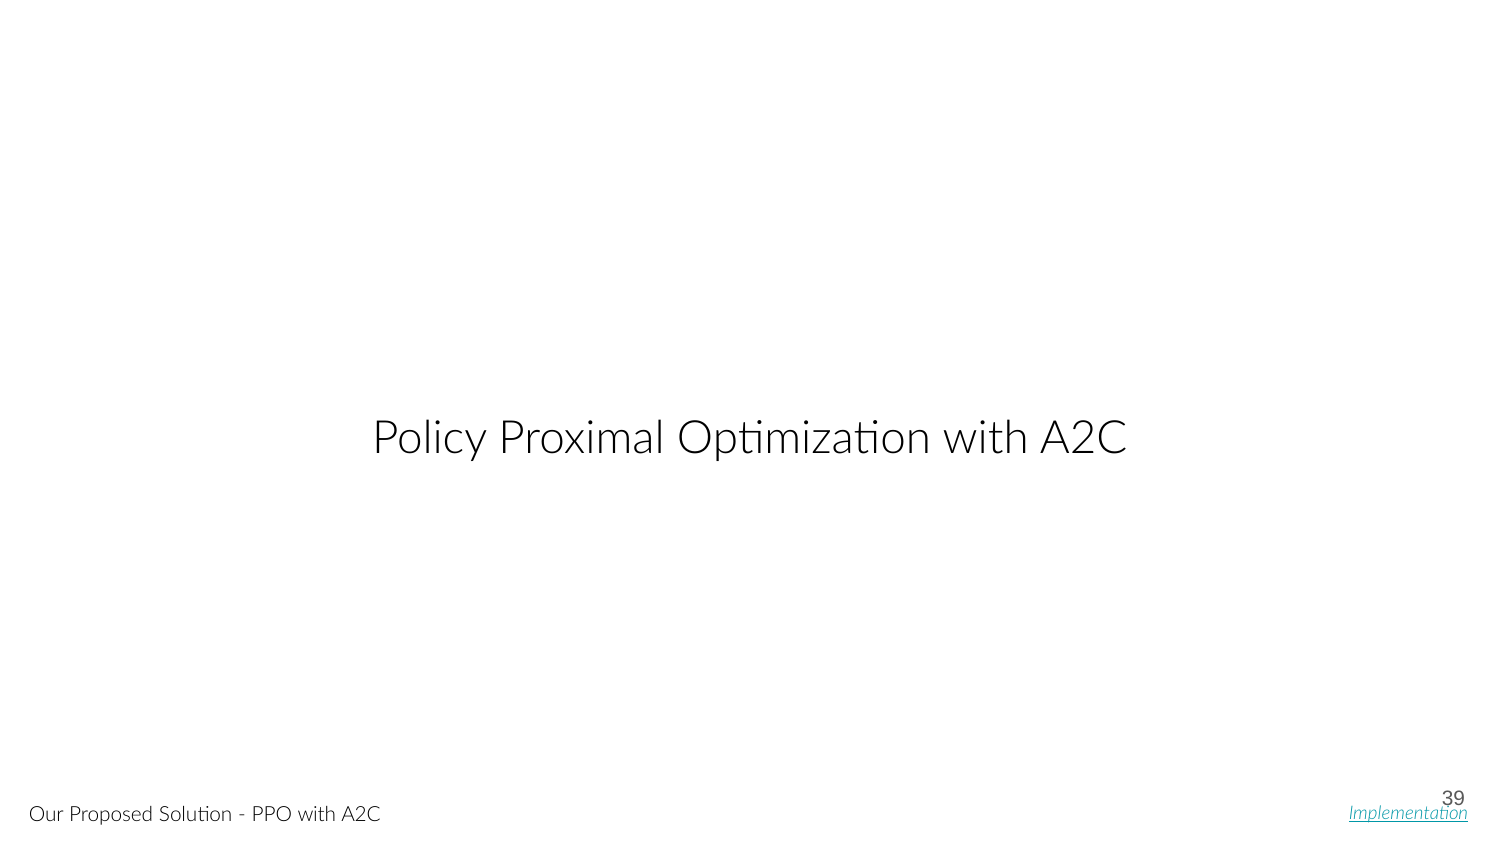

Policy Proximal Optimization with A2C
39
Our Proposed Solution - PPO with A2C
Implementation